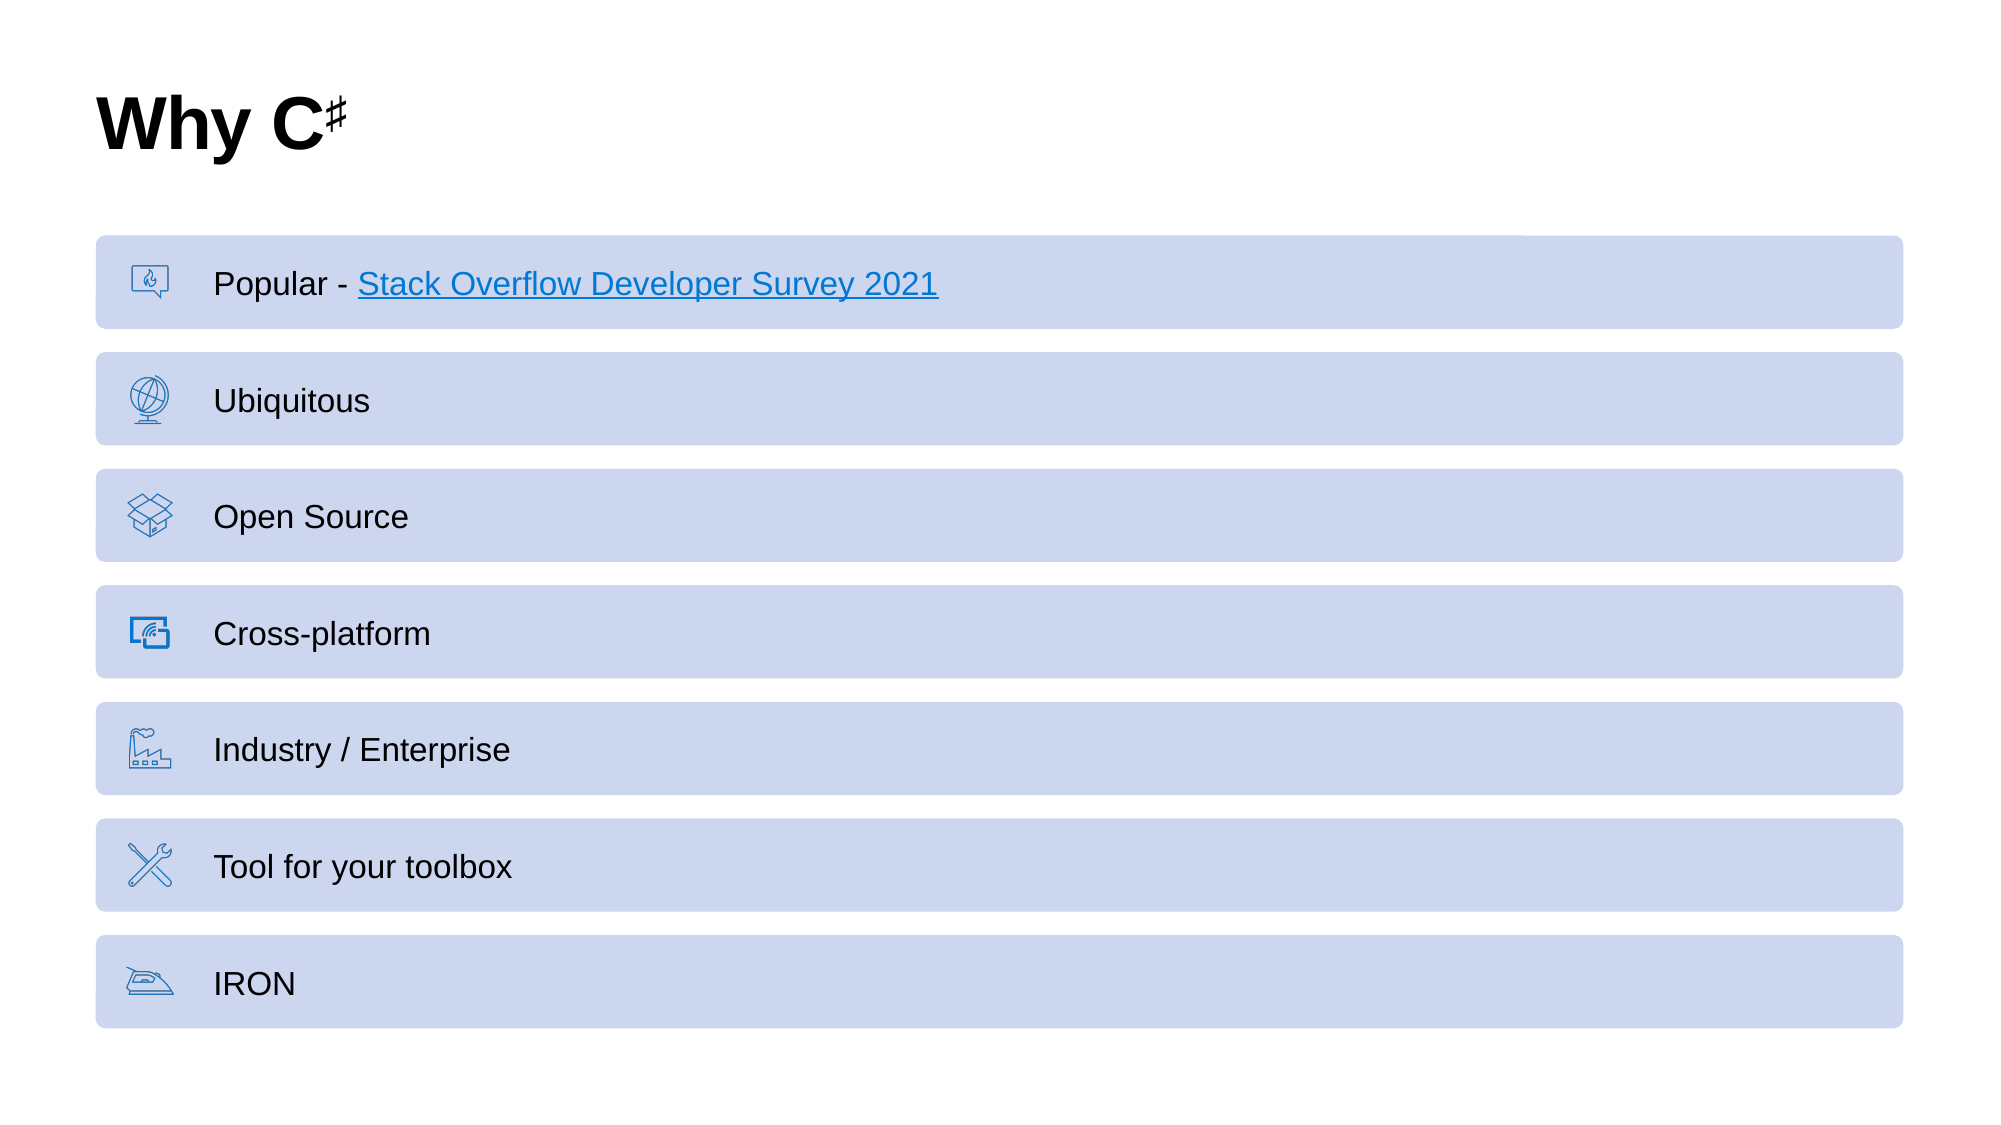

# Why C♯
Popular - Stack Overflow Developer Survey 2021
Ubiquitous
Open Source
Cross-platform
Industry / Enterprise
Tool for your toolbox
IRON